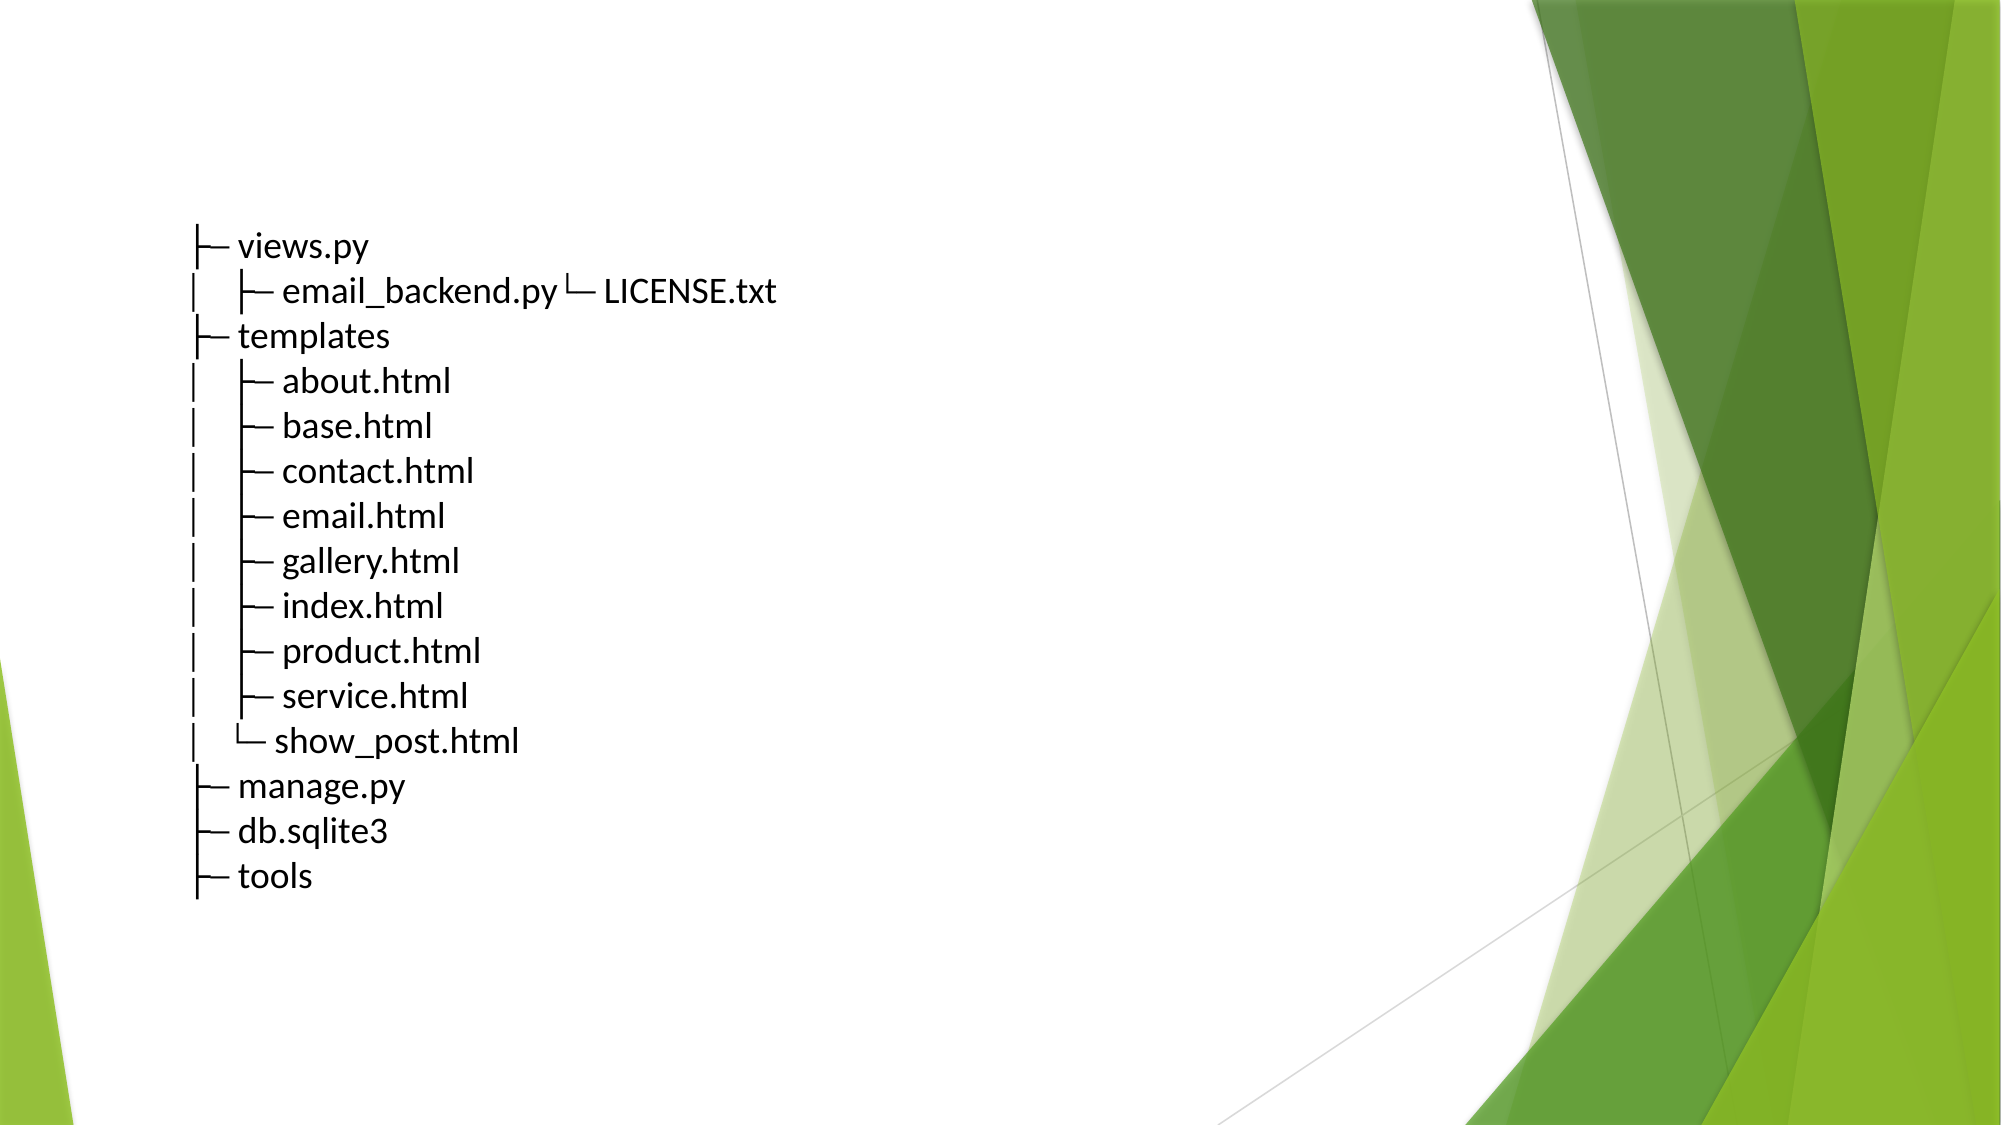

├─ views.py
│   ├─ email_backend.py└─ LICENSE.txt
├─ templates
│   ├─ about.html
│   ├─ base.html
│   ├─ contact.html
│   ├─ email.html
│   ├─ gallery.html
│   ├─ index.html
│   ├─ product.html
│   ├─ service.html
│   └─ show_post.html
├─ manage.py
├─ db.sqlite3
├─ tools